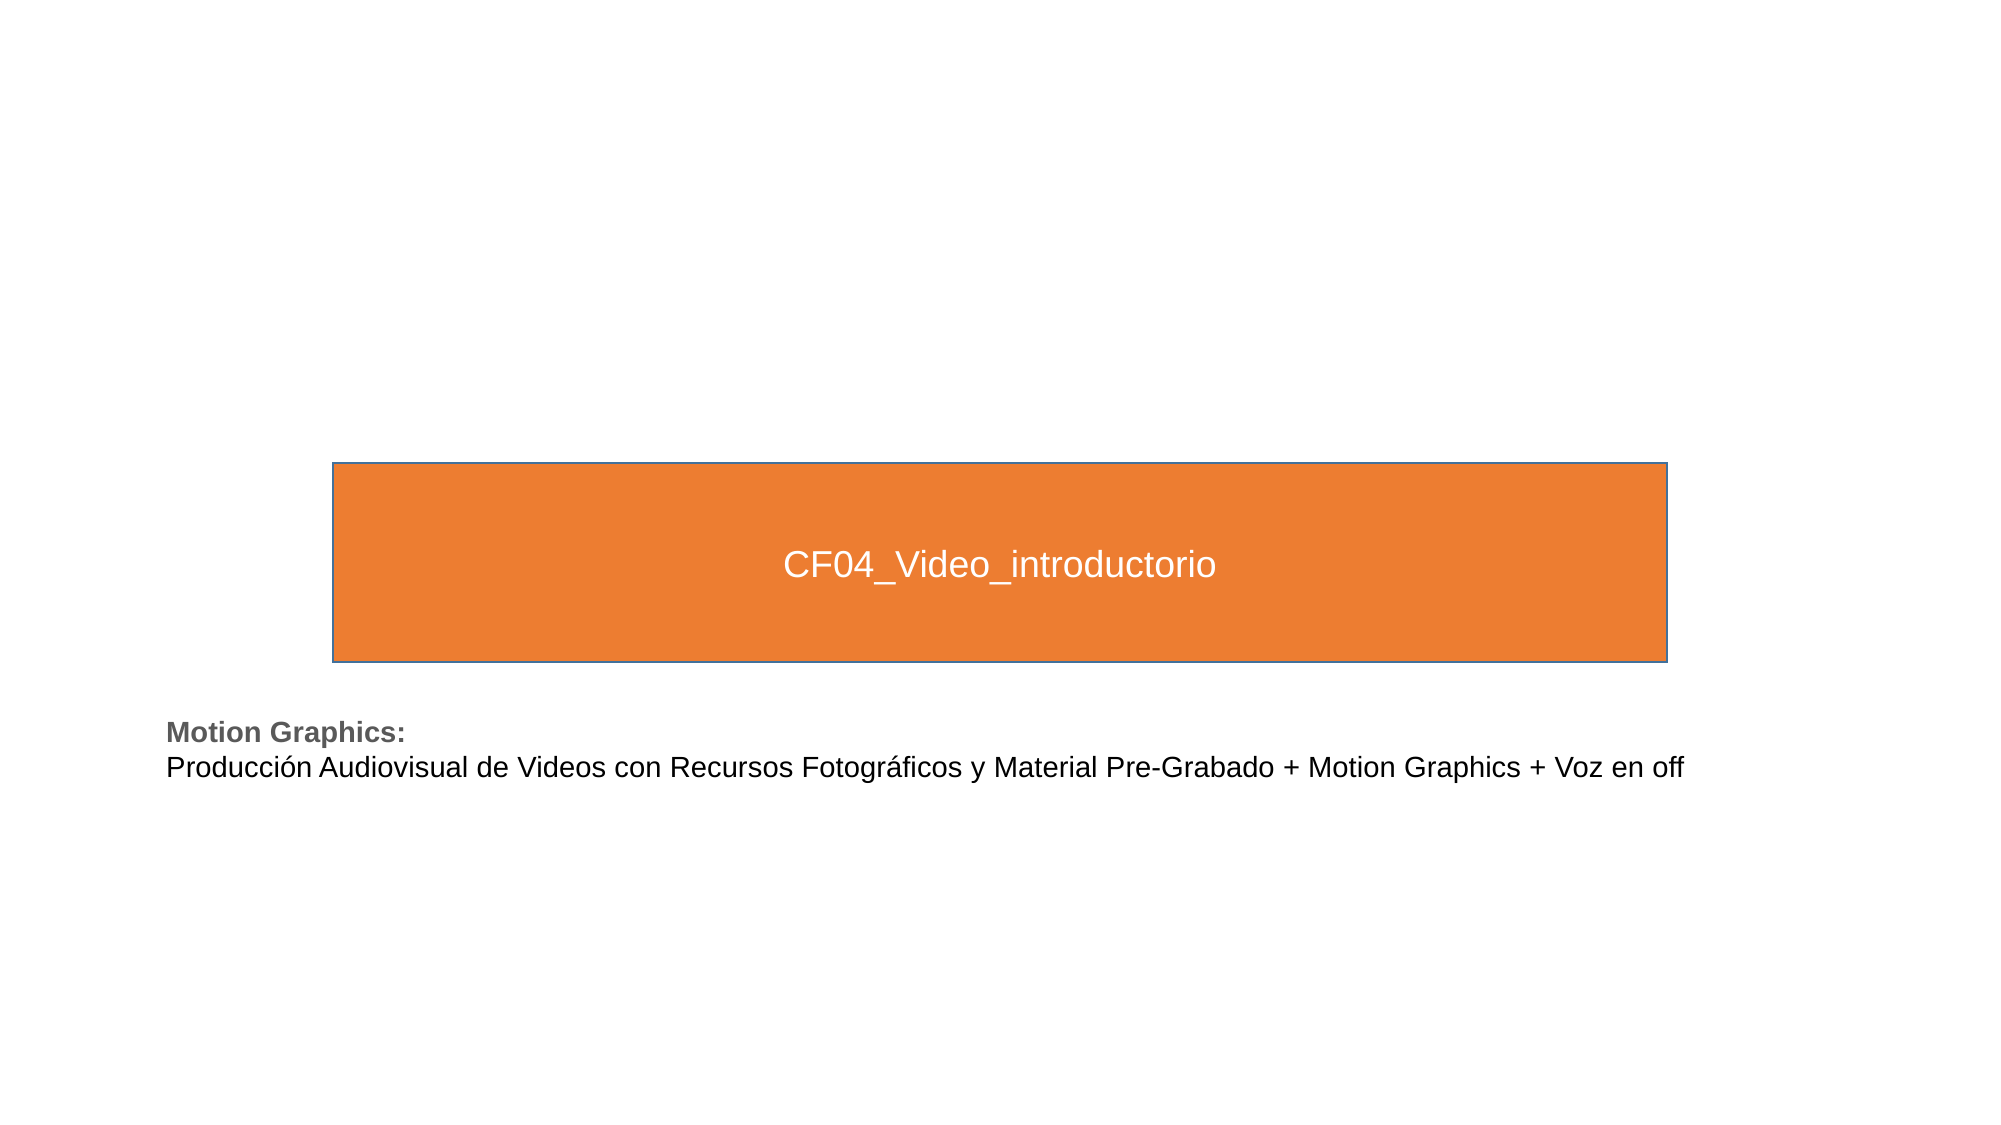

CF04_Video_introductorio
Motion Graphics:
Producción Audiovisual de Videos con Recursos Fotográficos y Material Pre-Grabado + Motion Graphics + Voz en off